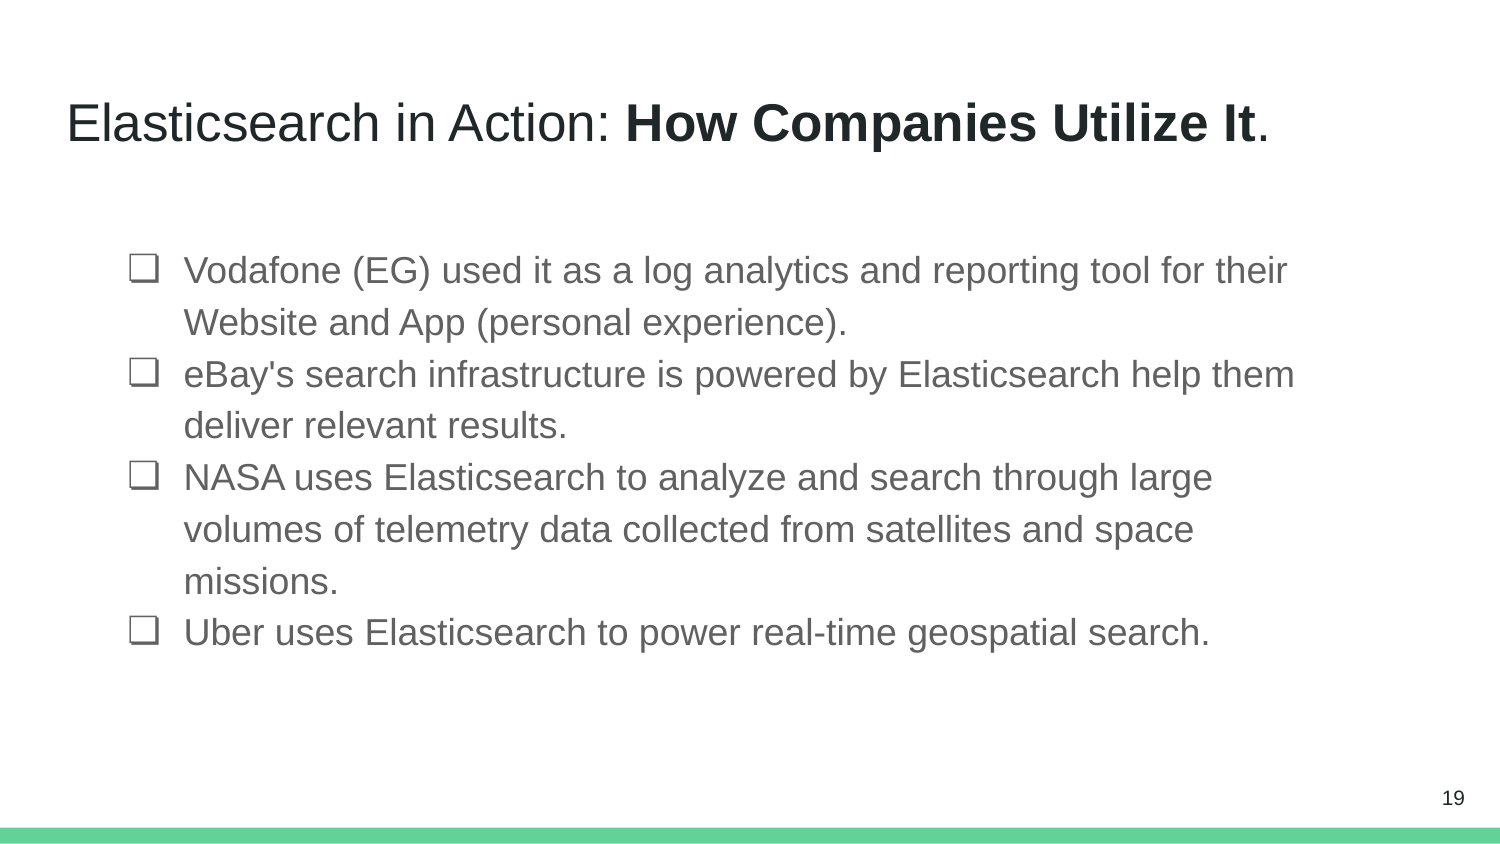

# Elasticsearch in Action: How Companies Utilize It.
Vodafone (EG) used it as a log analytics and reporting tool for their Website and App (personal experience).
eBay's search infrastructure is powered by Elasticsearch help them deliver relevant results.
NASA uses Elasticsearch to analyze and search through large volumes of telemetry data collected from satellites and space missions.
Uber uses Elasticsearch to power real-time geospatial search.

19